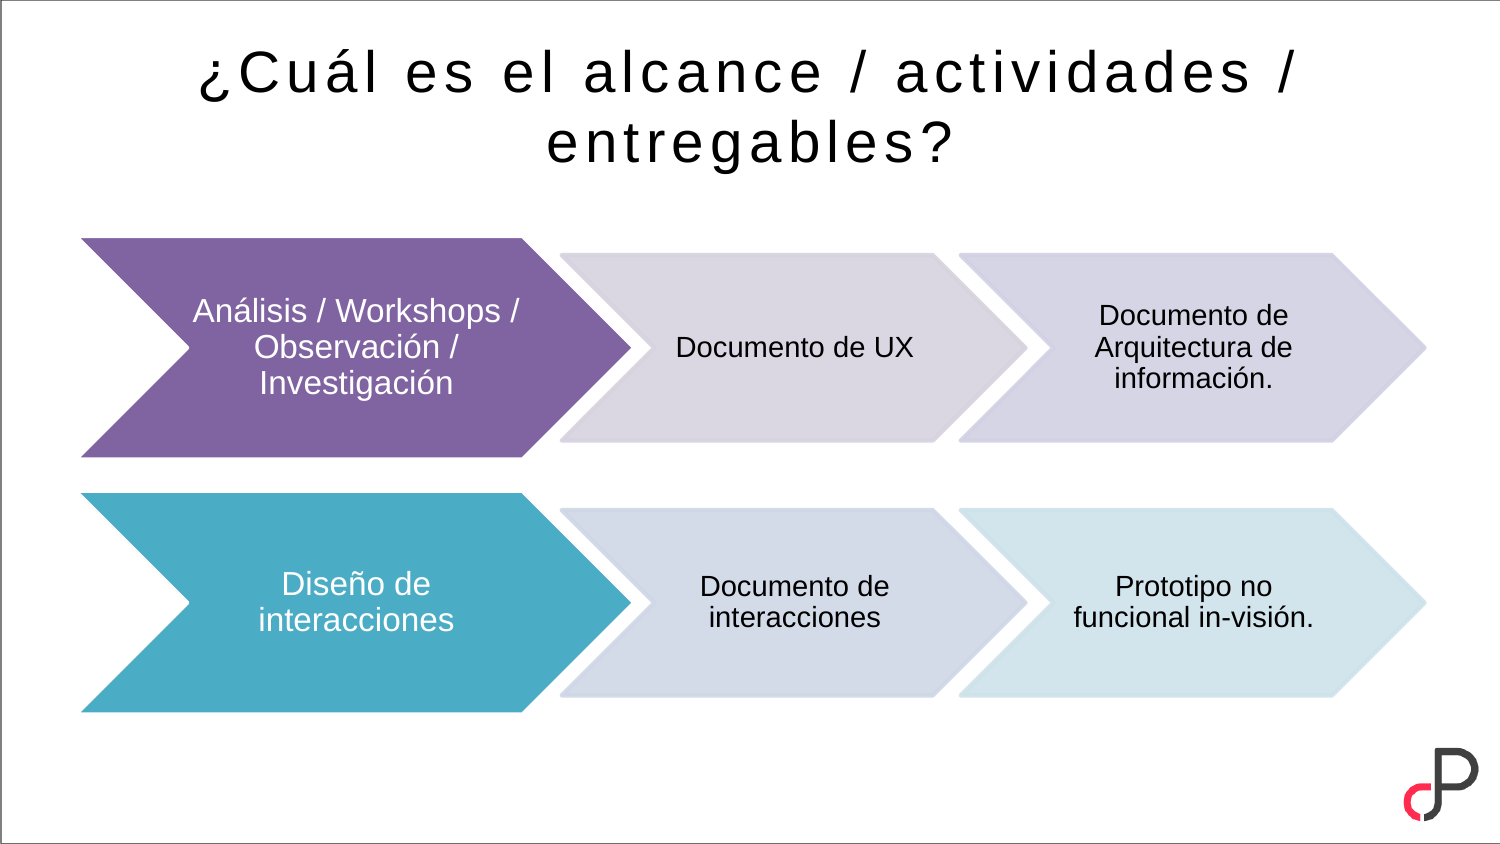

# ¿Cuál es el alcance / actividades / entregables?
Análisis / Workshops / Observación / Investigación
Documento de UX
Documento de Arquitectura de información.
Diseño de interacciones
Documento de interacciones
Prototipo no funcional in-visión.